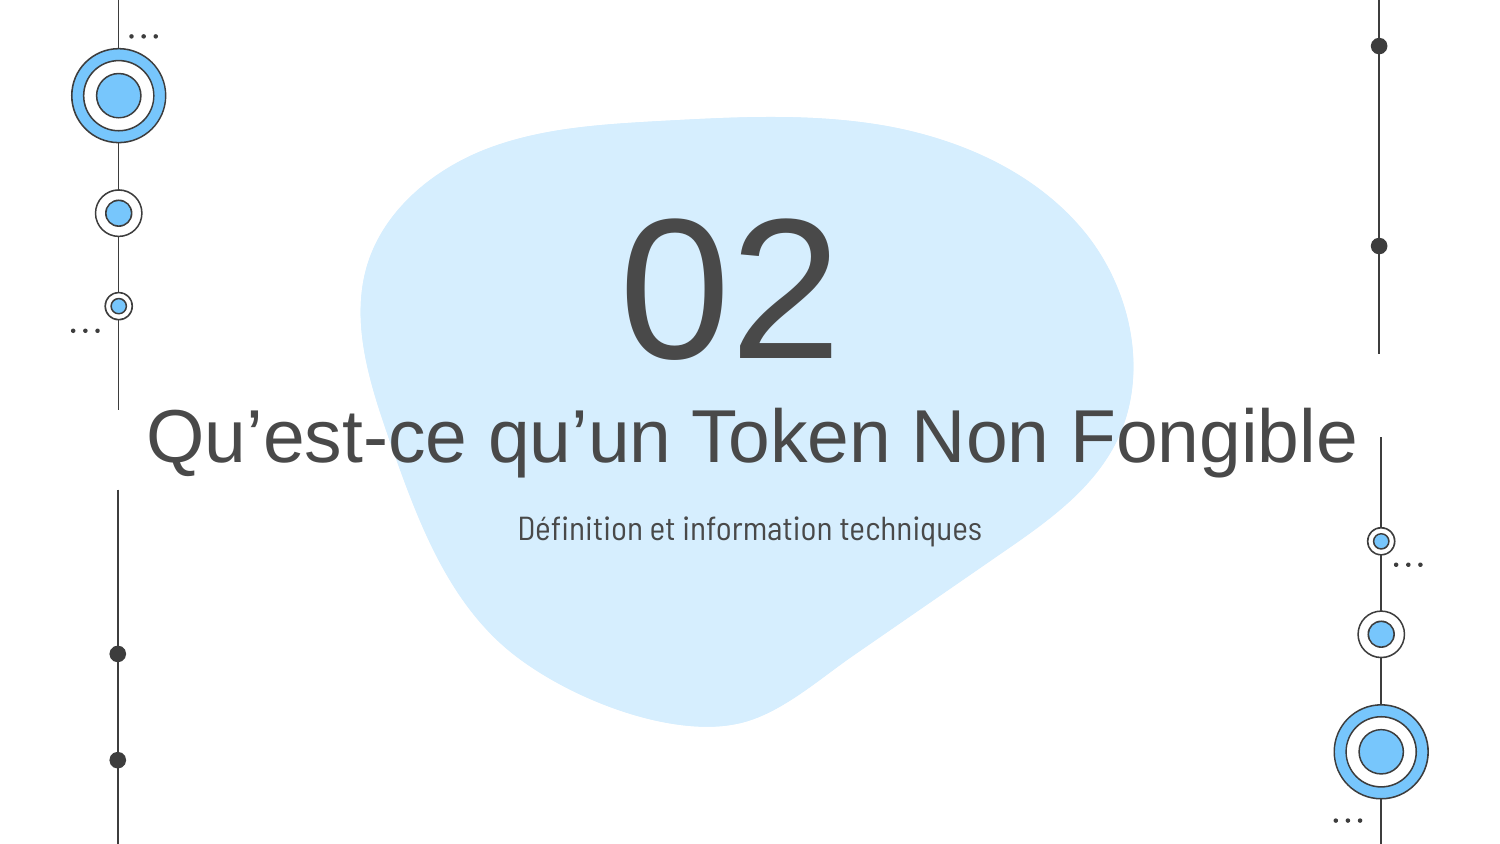

02
# Qu’est-ce qu’un Token Non Fongible
Définition et information techniques